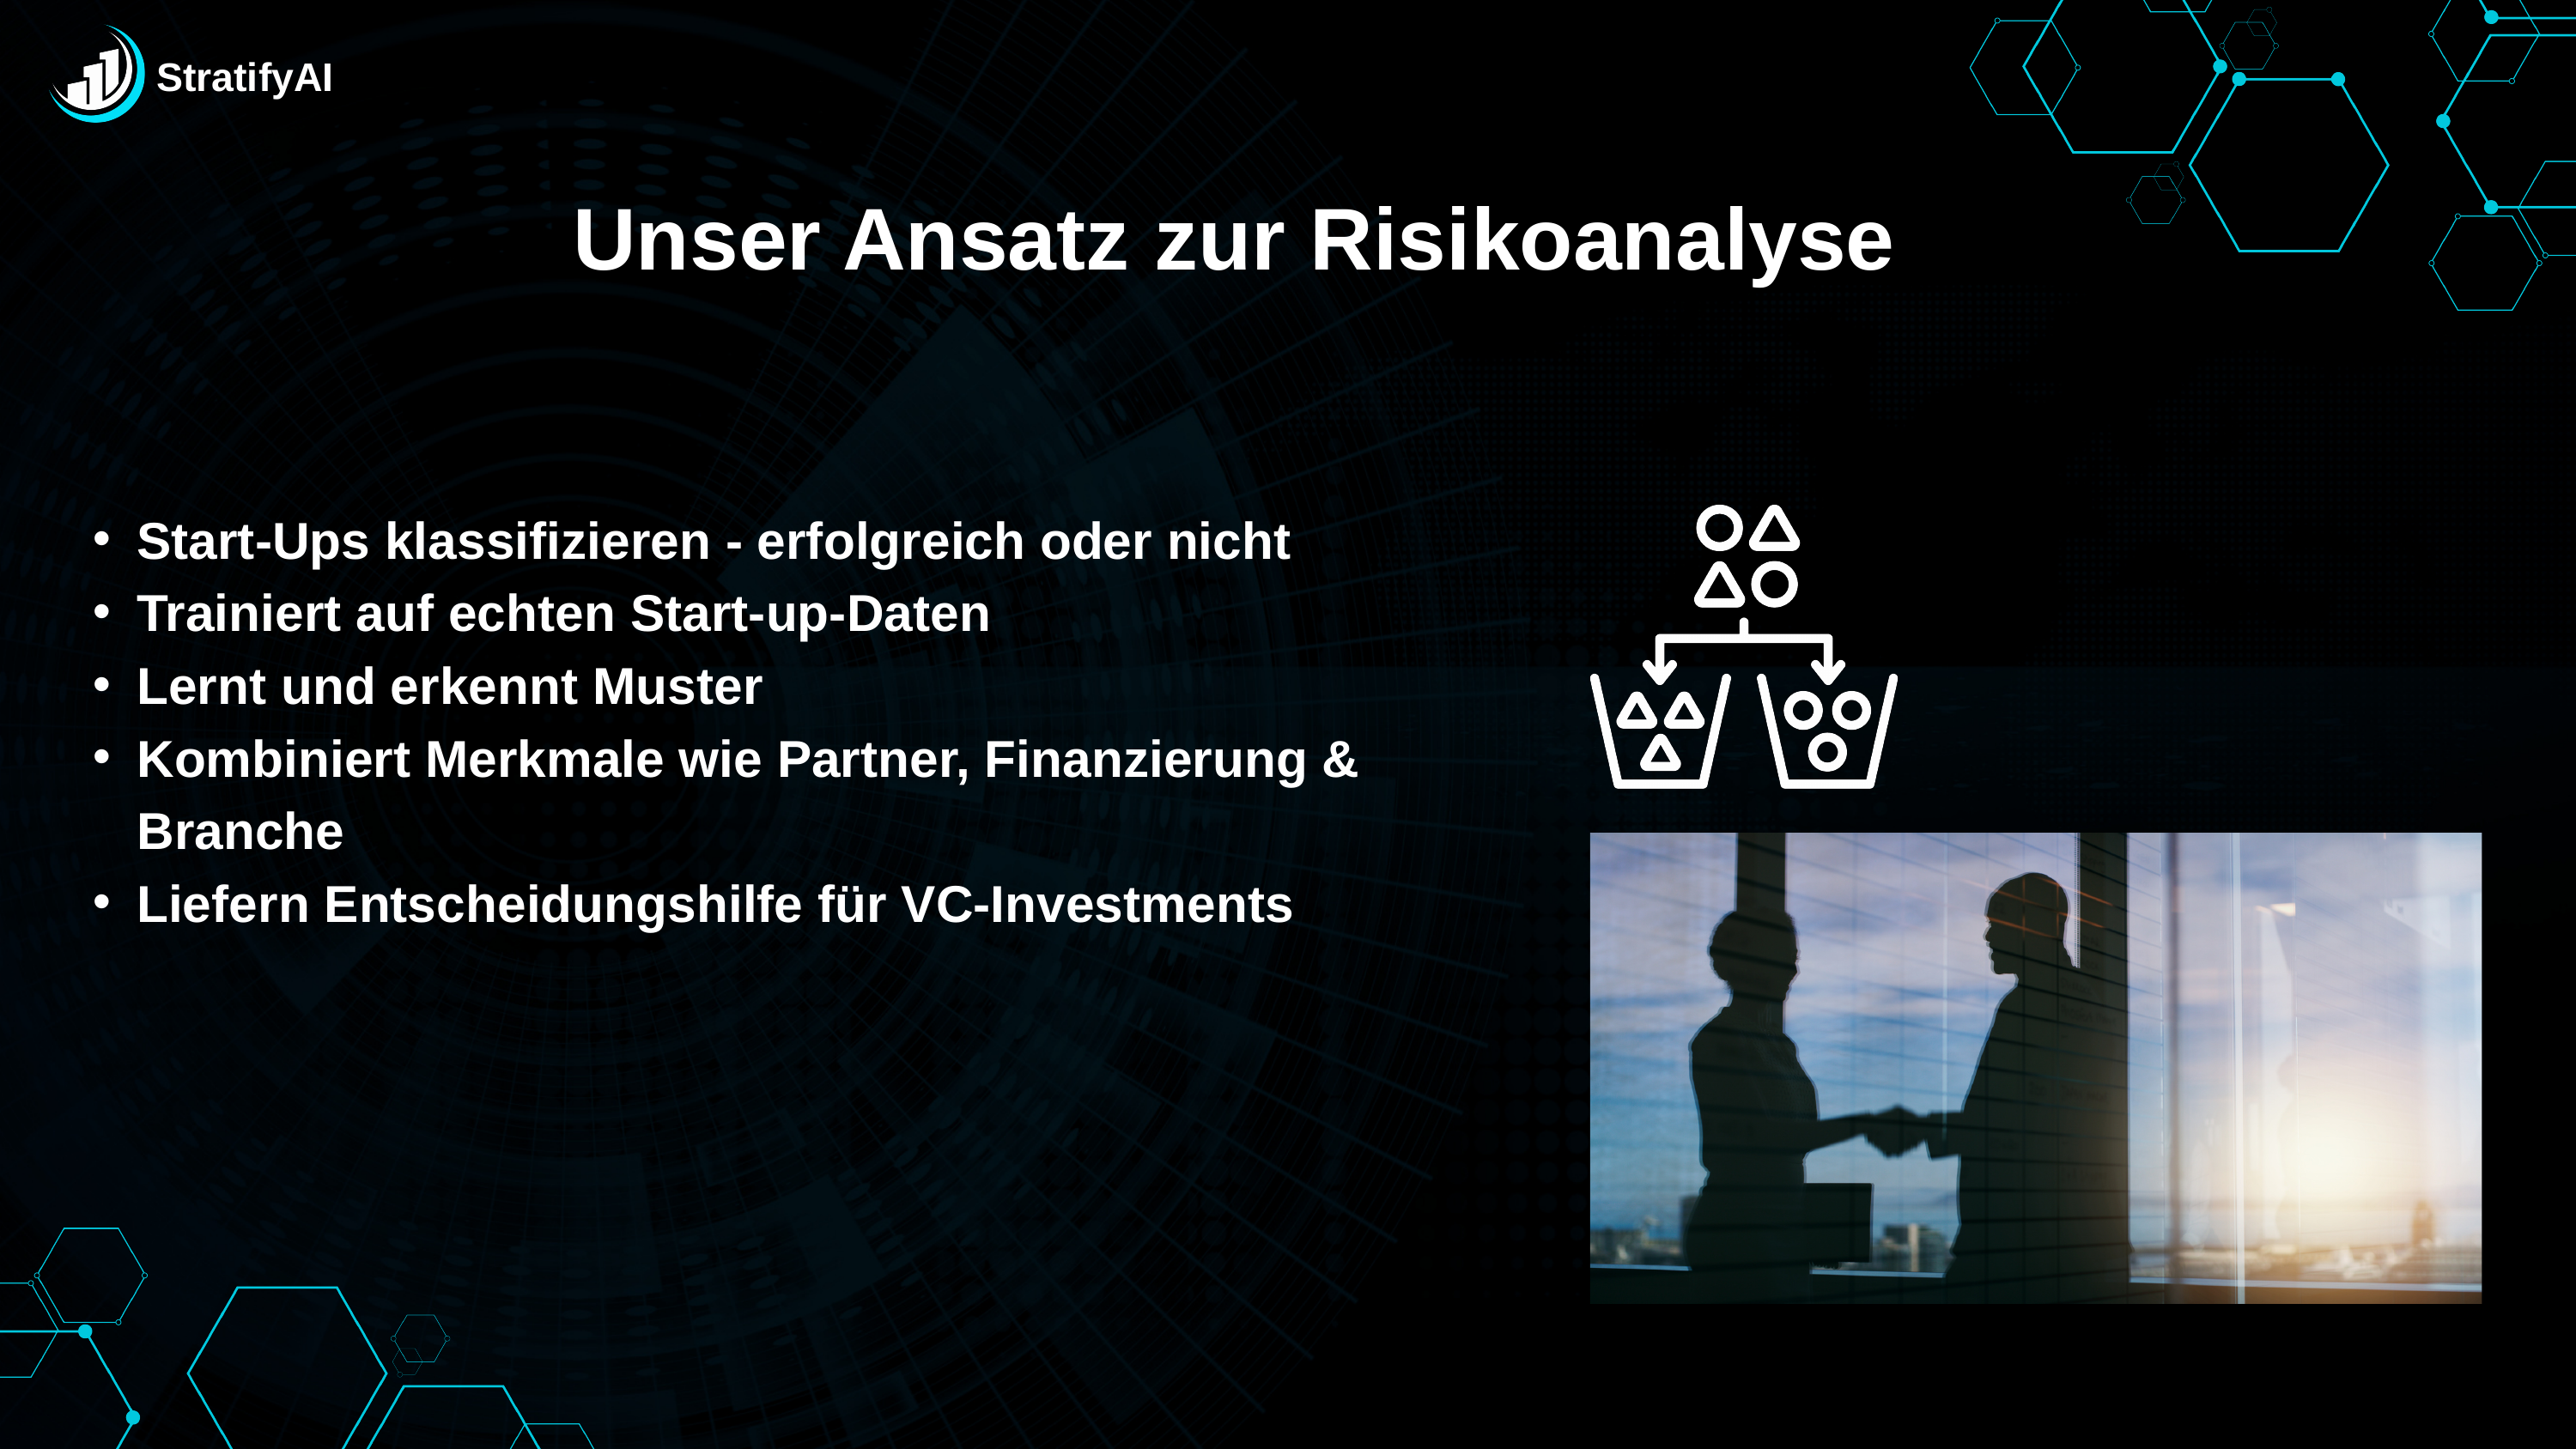

StratifyAI
Unser Ansatz zur Risikoanalyse
Start-Ups klassifizieren - erfolgreich oder nicht
Trainiert auf echten Start-up-Daten
Lernt und erkennt Muster
Kombiniert Merkmale wie Partner, Finanzierung & Branche
Liefern Entscheidungshilfe für VC-Investments